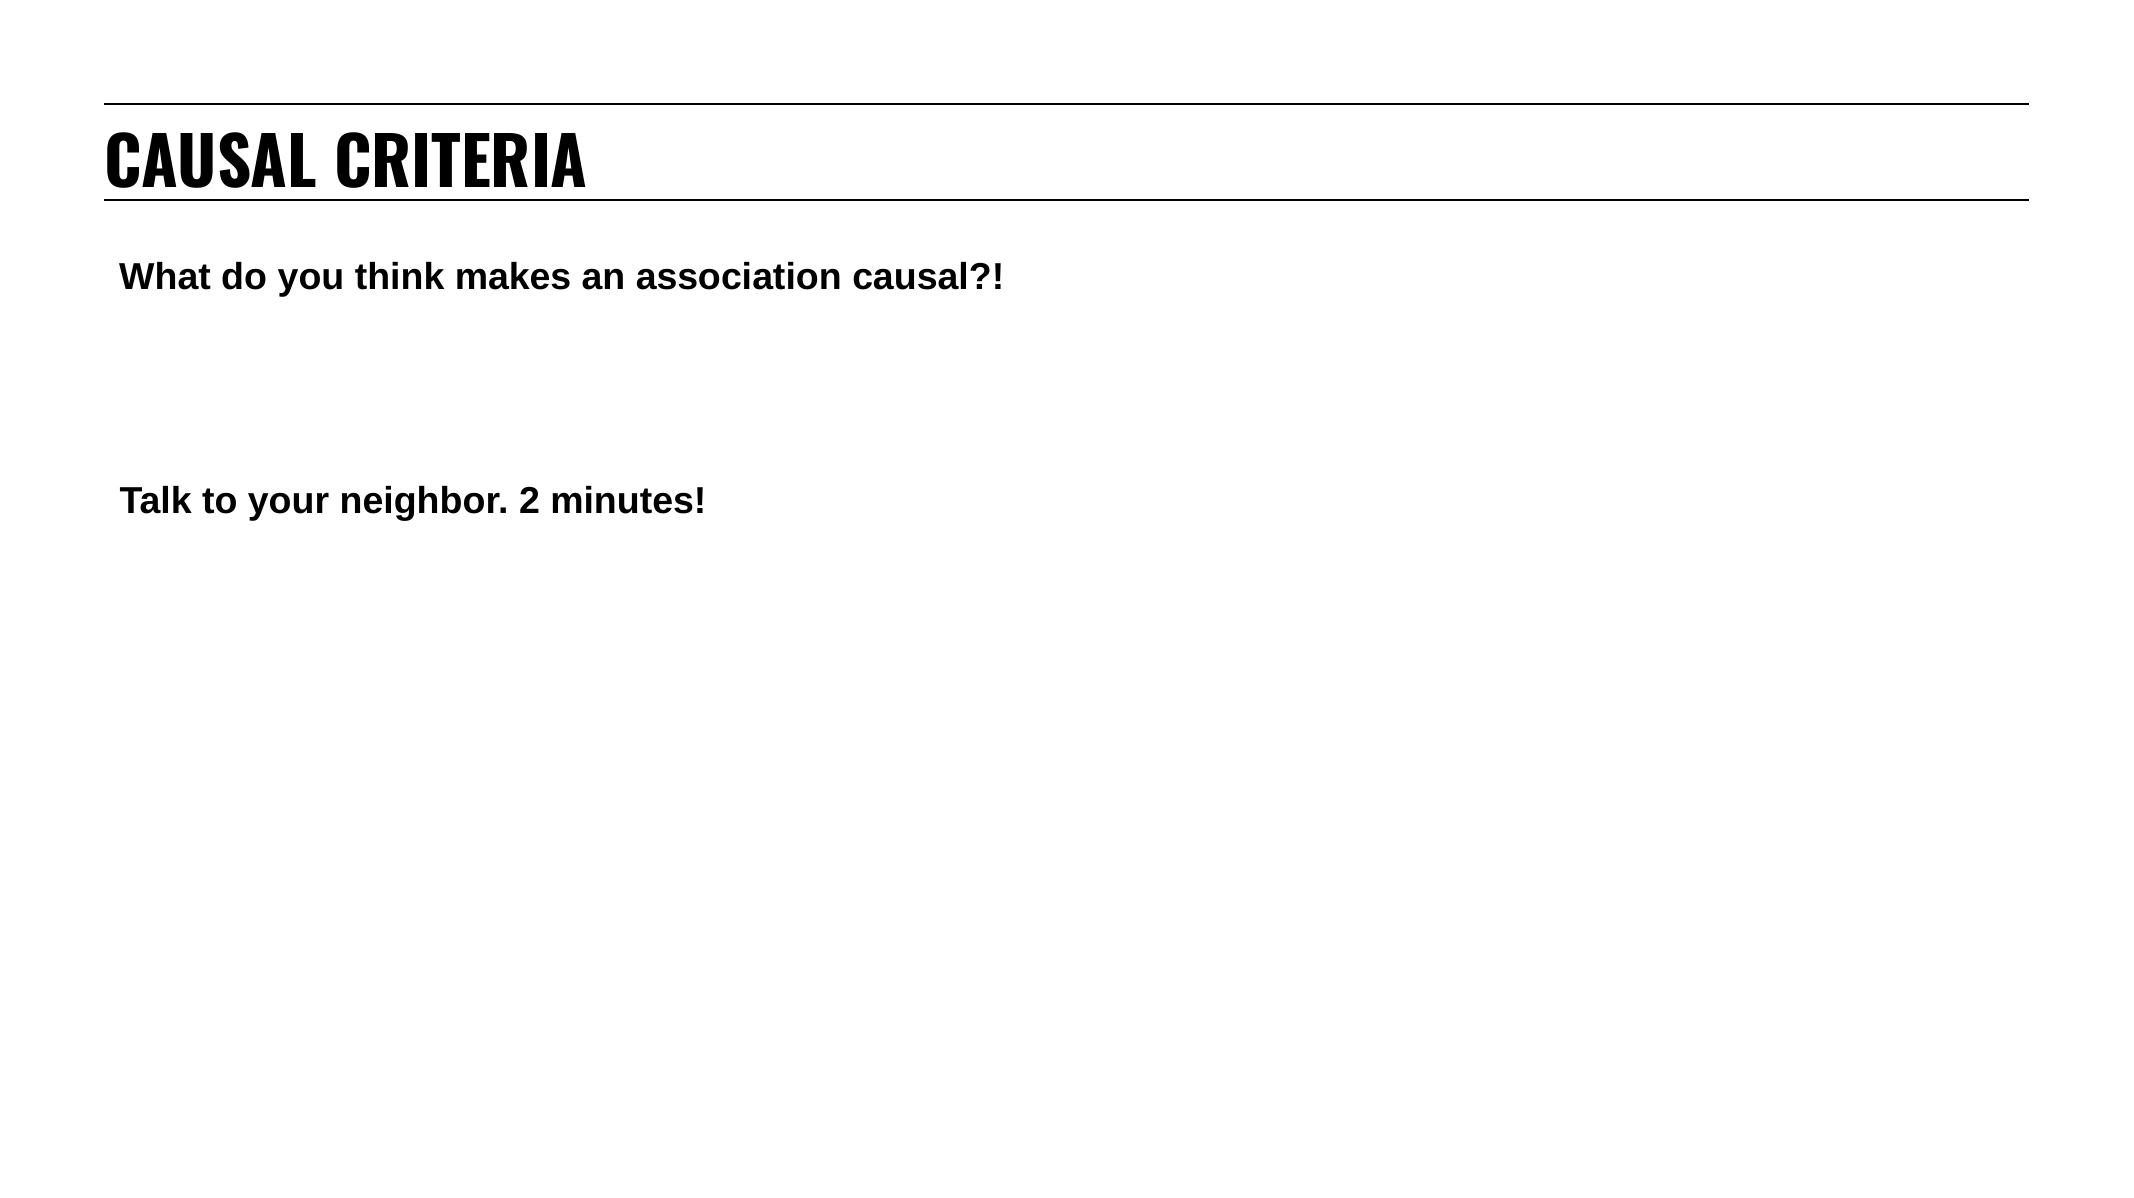

CAUSAL CRITERIA
# What do you think makes an association causal?!
Talk to your neighbor. 2 minutes!